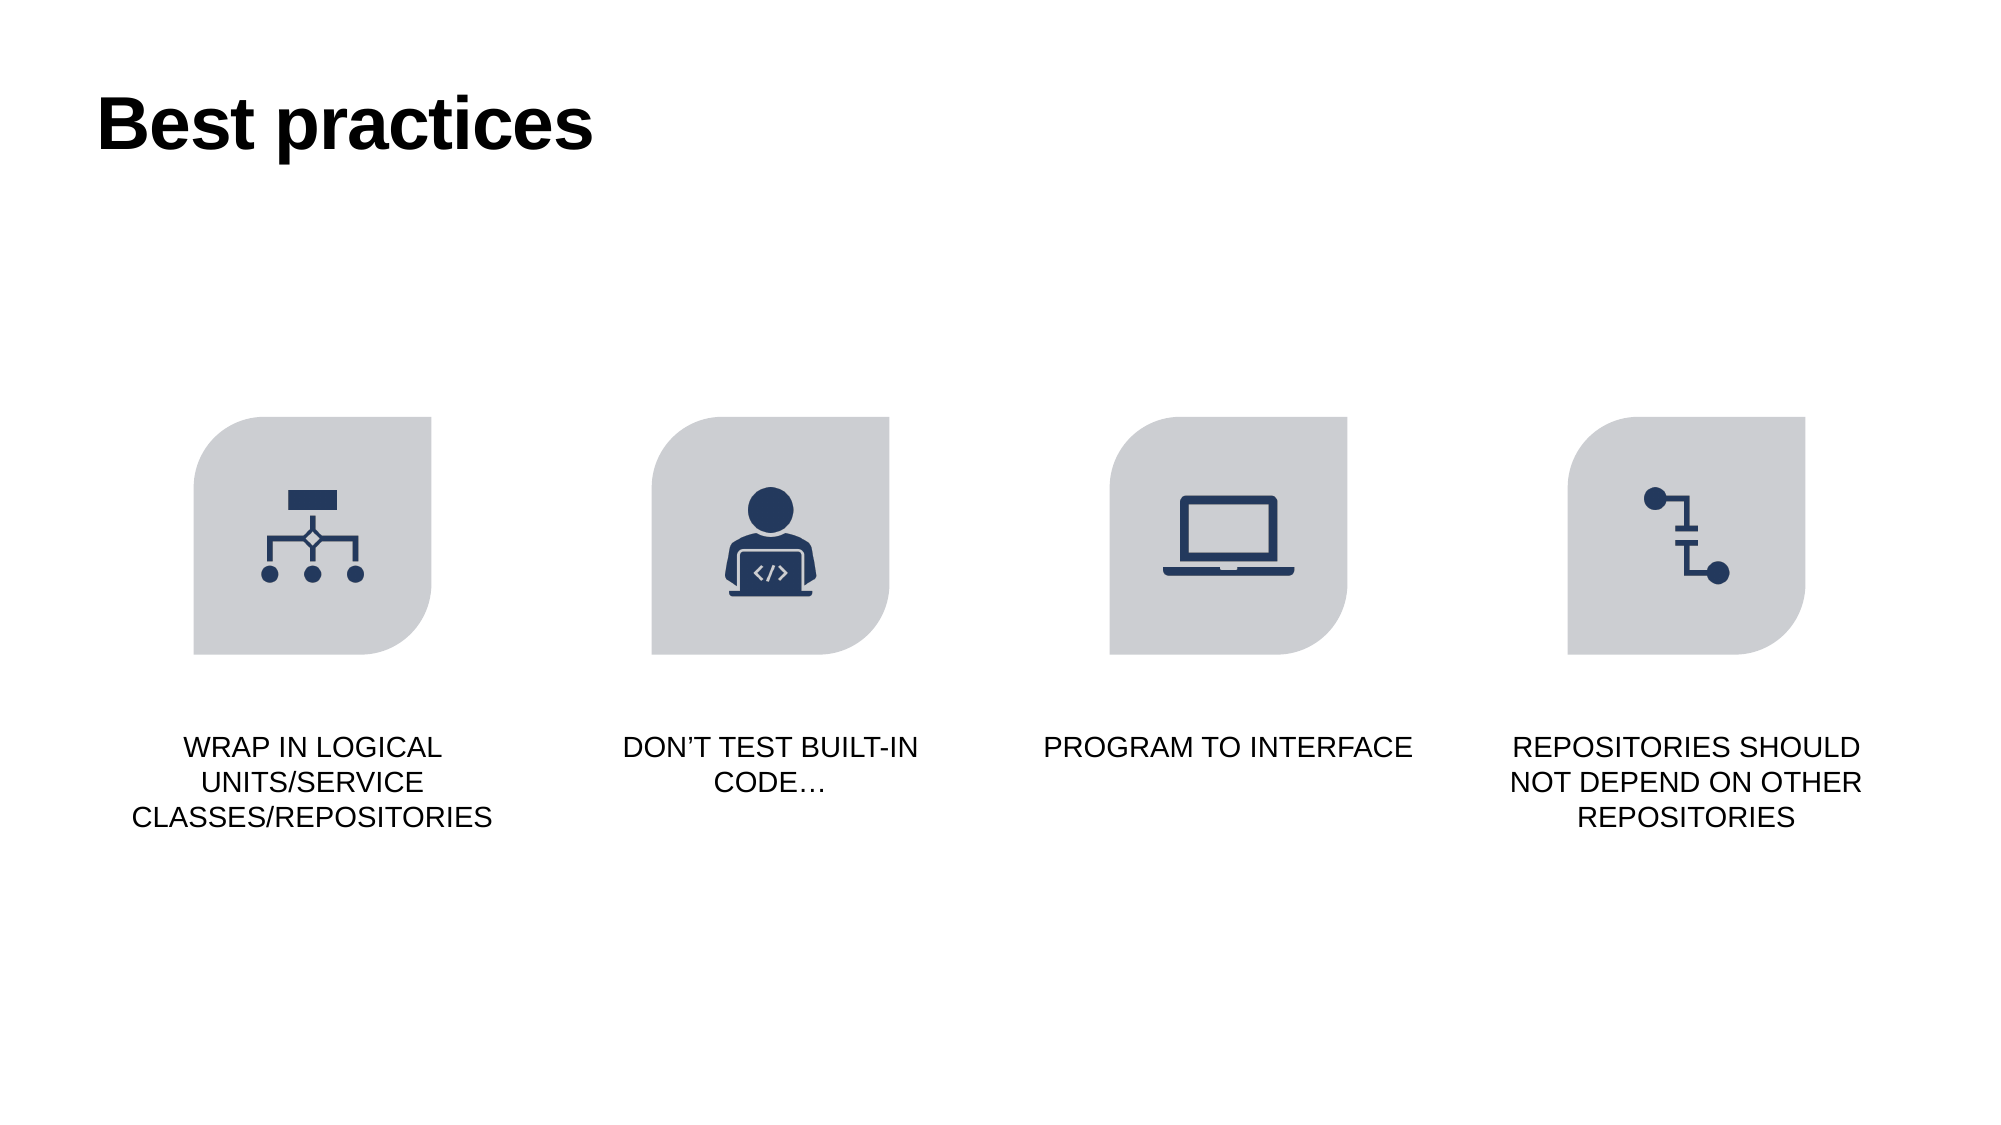

# Best practices
Wrap in logical units/service classes/repositories
Don’t test built-in code…
Program to interface
Repositories should not depend on other repositories